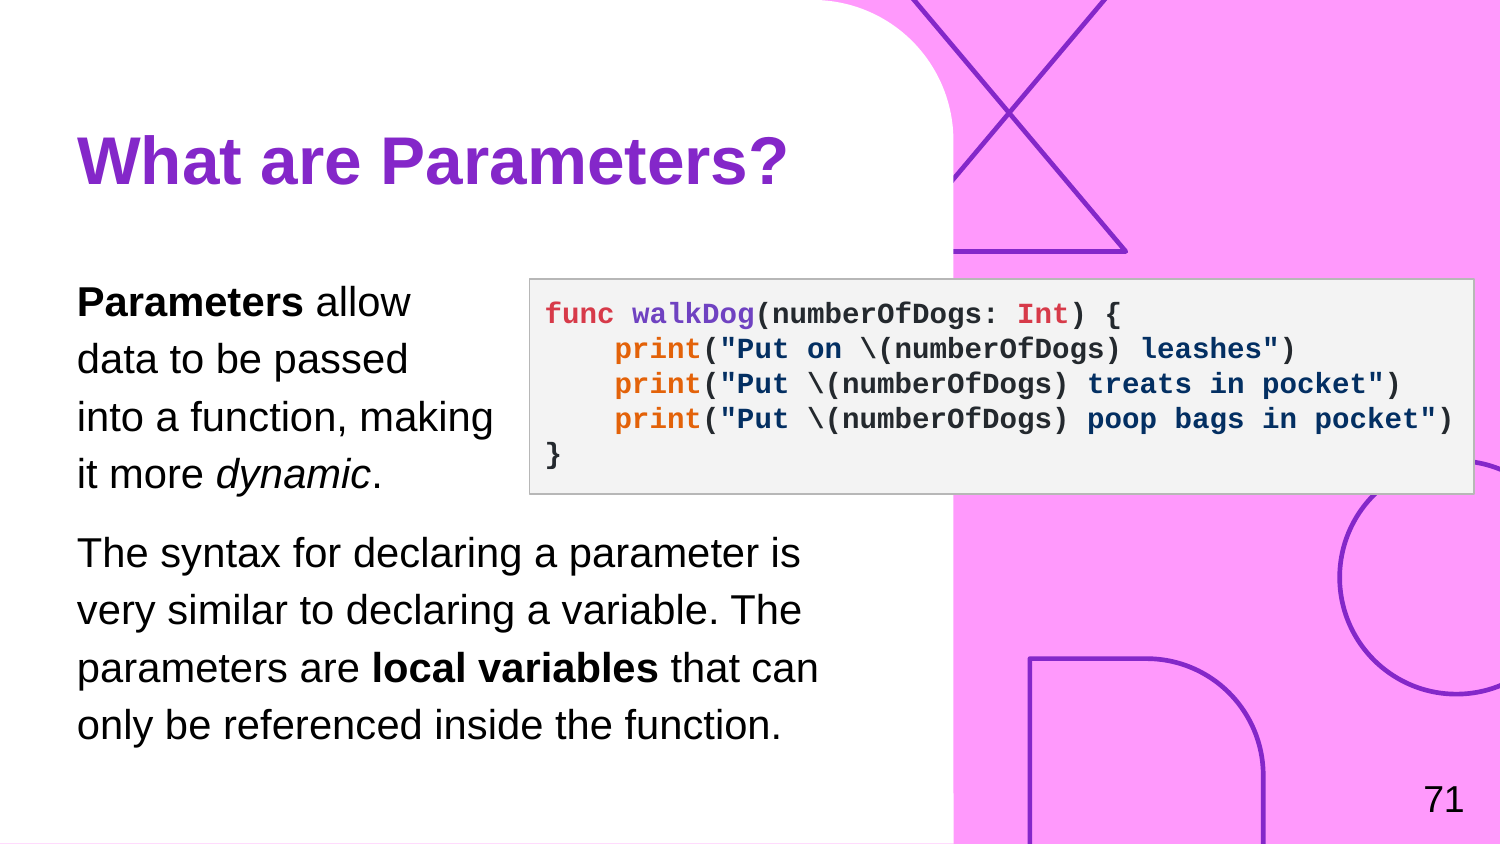

# What are Parameters?
Parameters allow
data to be passed
into a function, making
it more dynamic.
The syntax for declaring a parameter is very similar to declaring a variable. The parameters are local variables that can only be referenced inside the function.
func walkDog(numberOfDogs: Int) {
    print("Put on \(numberOfDogs) leashes")
    print("Put \(numberOfDogs) treats in pocket")
    print("Put \(numberOfDogs) poop bags in pocket")
}